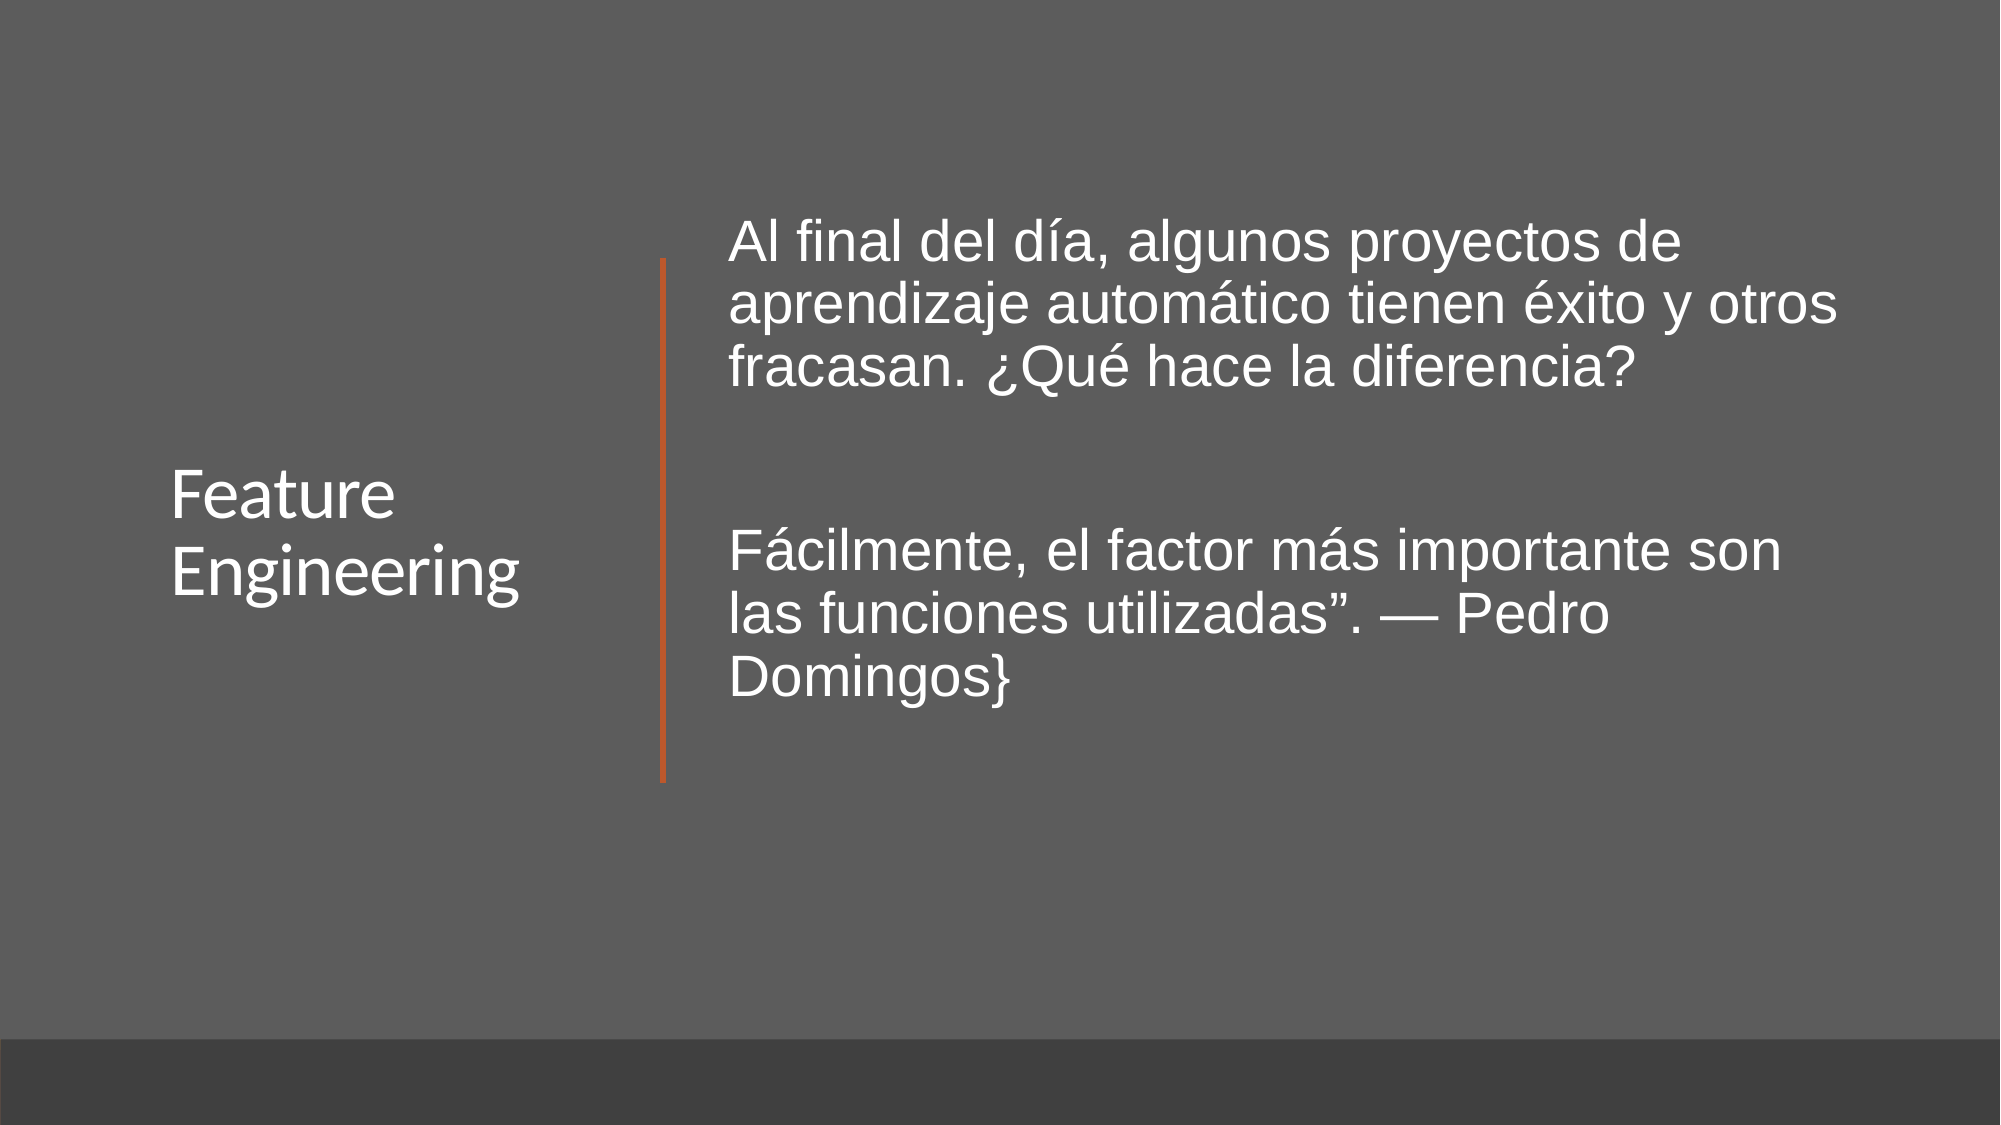

# Feature Engineering
Al final del día, algunos proyectos de aprendizaje automático tienen éxito y otros fracasan. ¿Qué hace la diferencia?

Fácilmente, el factor más importante son las funciones utilizadas”. — Pedro Domingos}